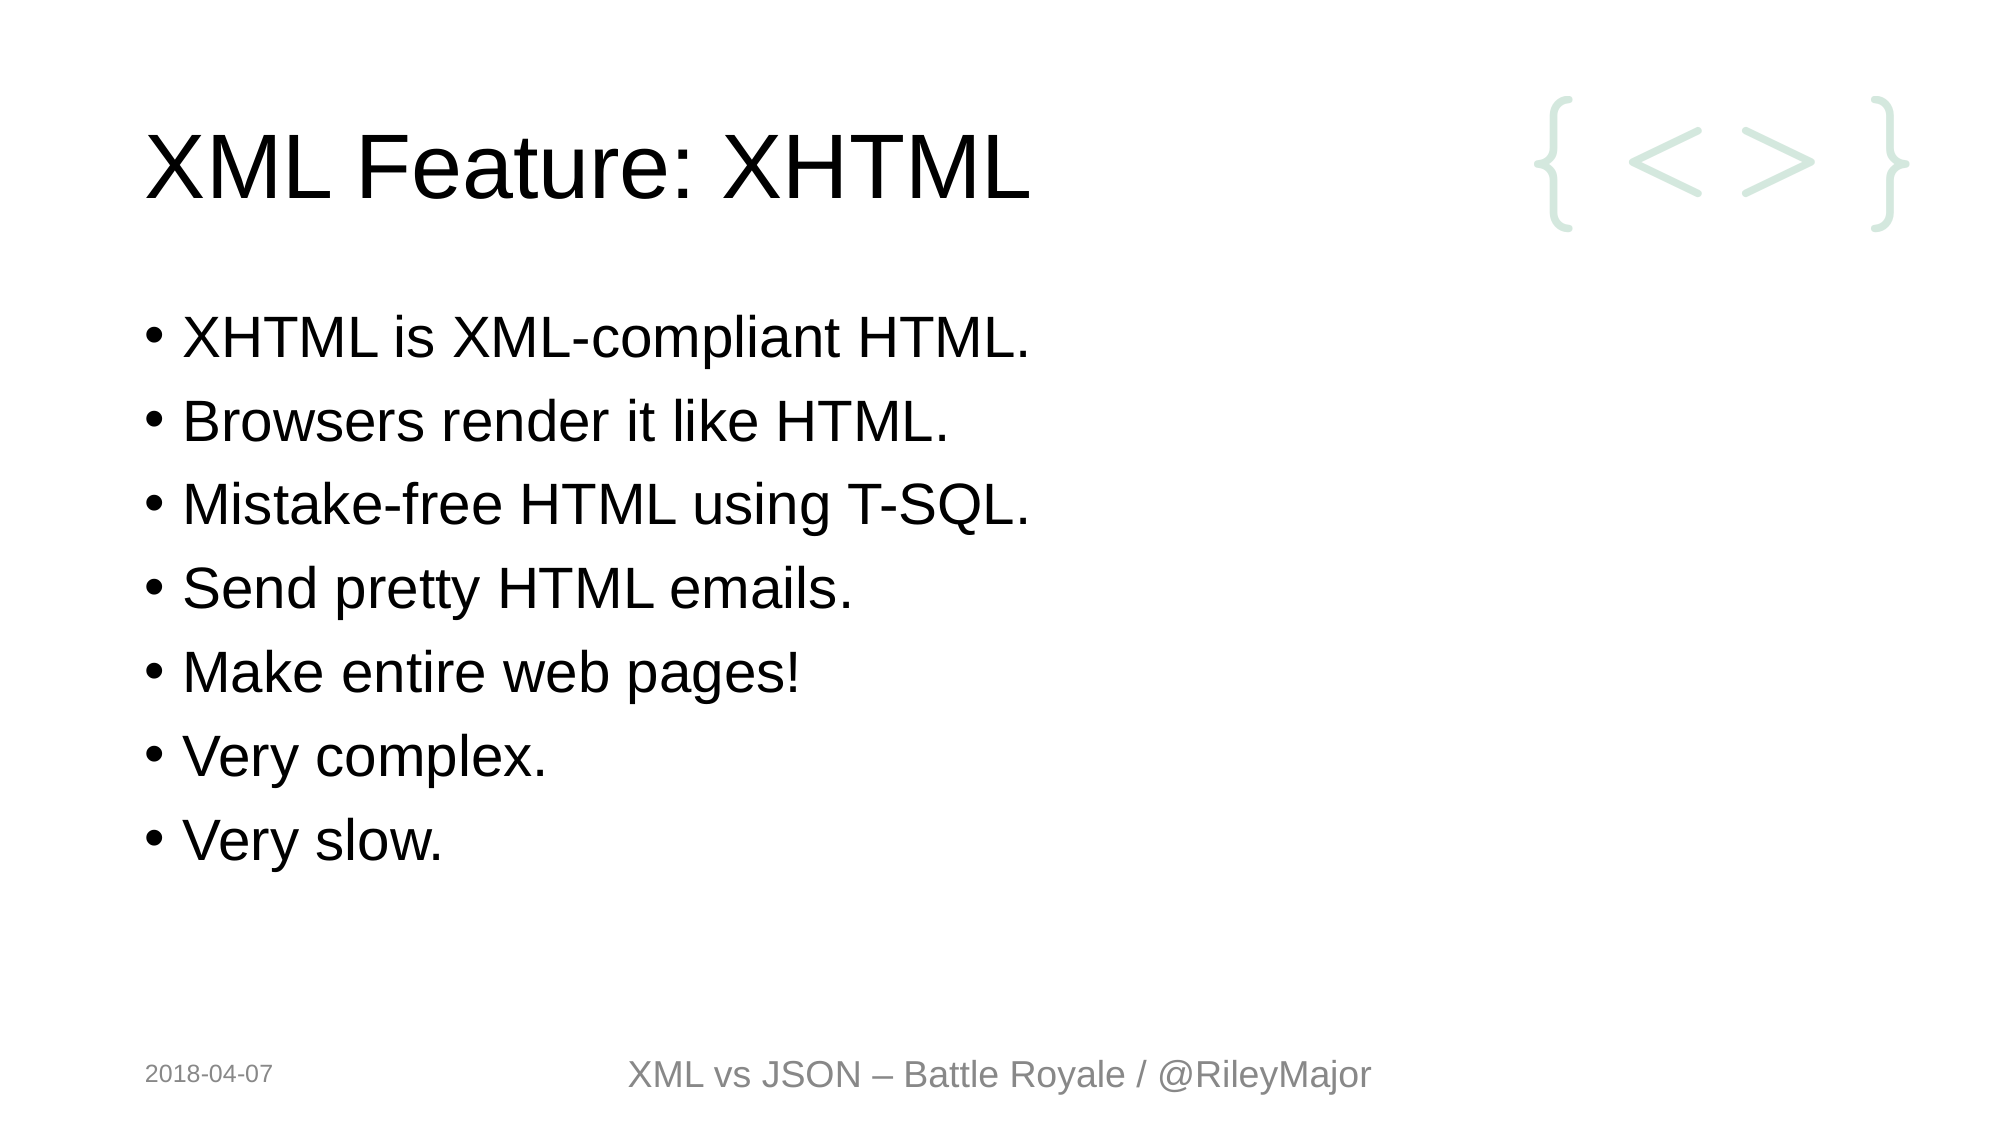

# XML Feature: XHTML
XHTML is XML-compliant HTML.
Browsers render it like HTML.
Mistake-free HTML using T-SQL.
Send pretty HTML emails.
Make entire web pages!
Very complex.
Very slow.
53